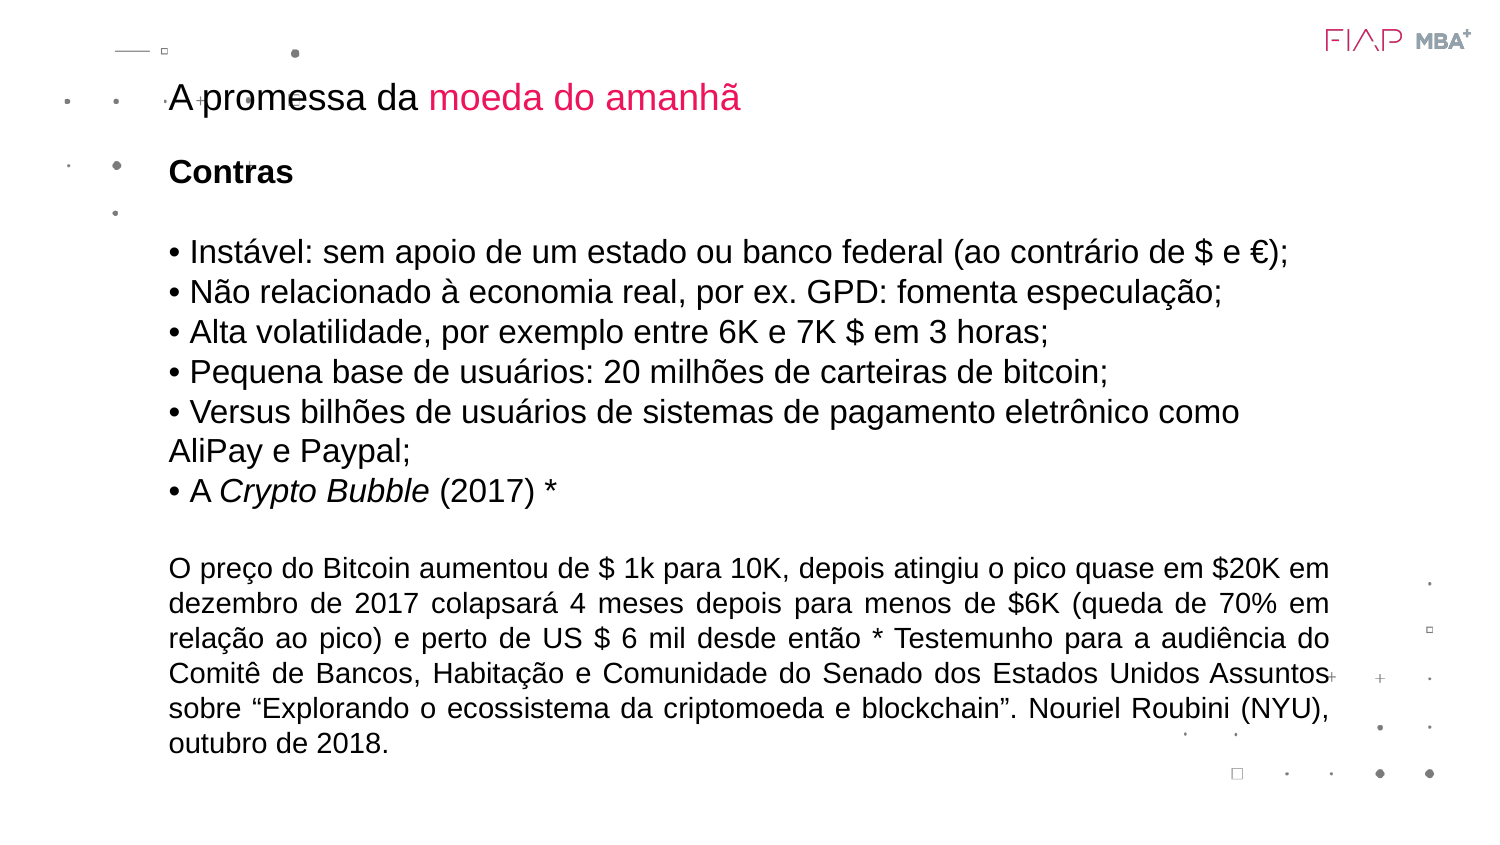

A promessa da moeda do amanhã
Contras

• Instável: sem apoio de um estado ou banco federal (ao contrário de $ e €);
• Não relacionado à economia real, por ex. GPD: fomenta especulação;
• Alta volatilidade, por exemplo entre 6K e 7K $ em 3 horas;
• Pequena base de usuários: 20 milhões de carteiras de bitcoin;
• Versus bilhões de usuários de sistemas de pagamento eletrônico como AliPay e Paypal;
• A Crypto Bubble (2017) *

O preço do Bitcoin aumentou de $ 1k para 10K, depois atingiu o pico quase em $20K em dezembro de 2017 colapsará 4 meses depois para menos de $6K (queda de 70% em relação ao pico) e perto de US $ 6 mil desde então * Testemunho para a audiência do Comitê de Bancos, Habitação e Comunidade do Senado dos Estados Unidos Assuntos sobre “Explorando o ecossistema da criptomoeda e blockchain”. Nouriel Roubini (NYU), outubro de 2018.